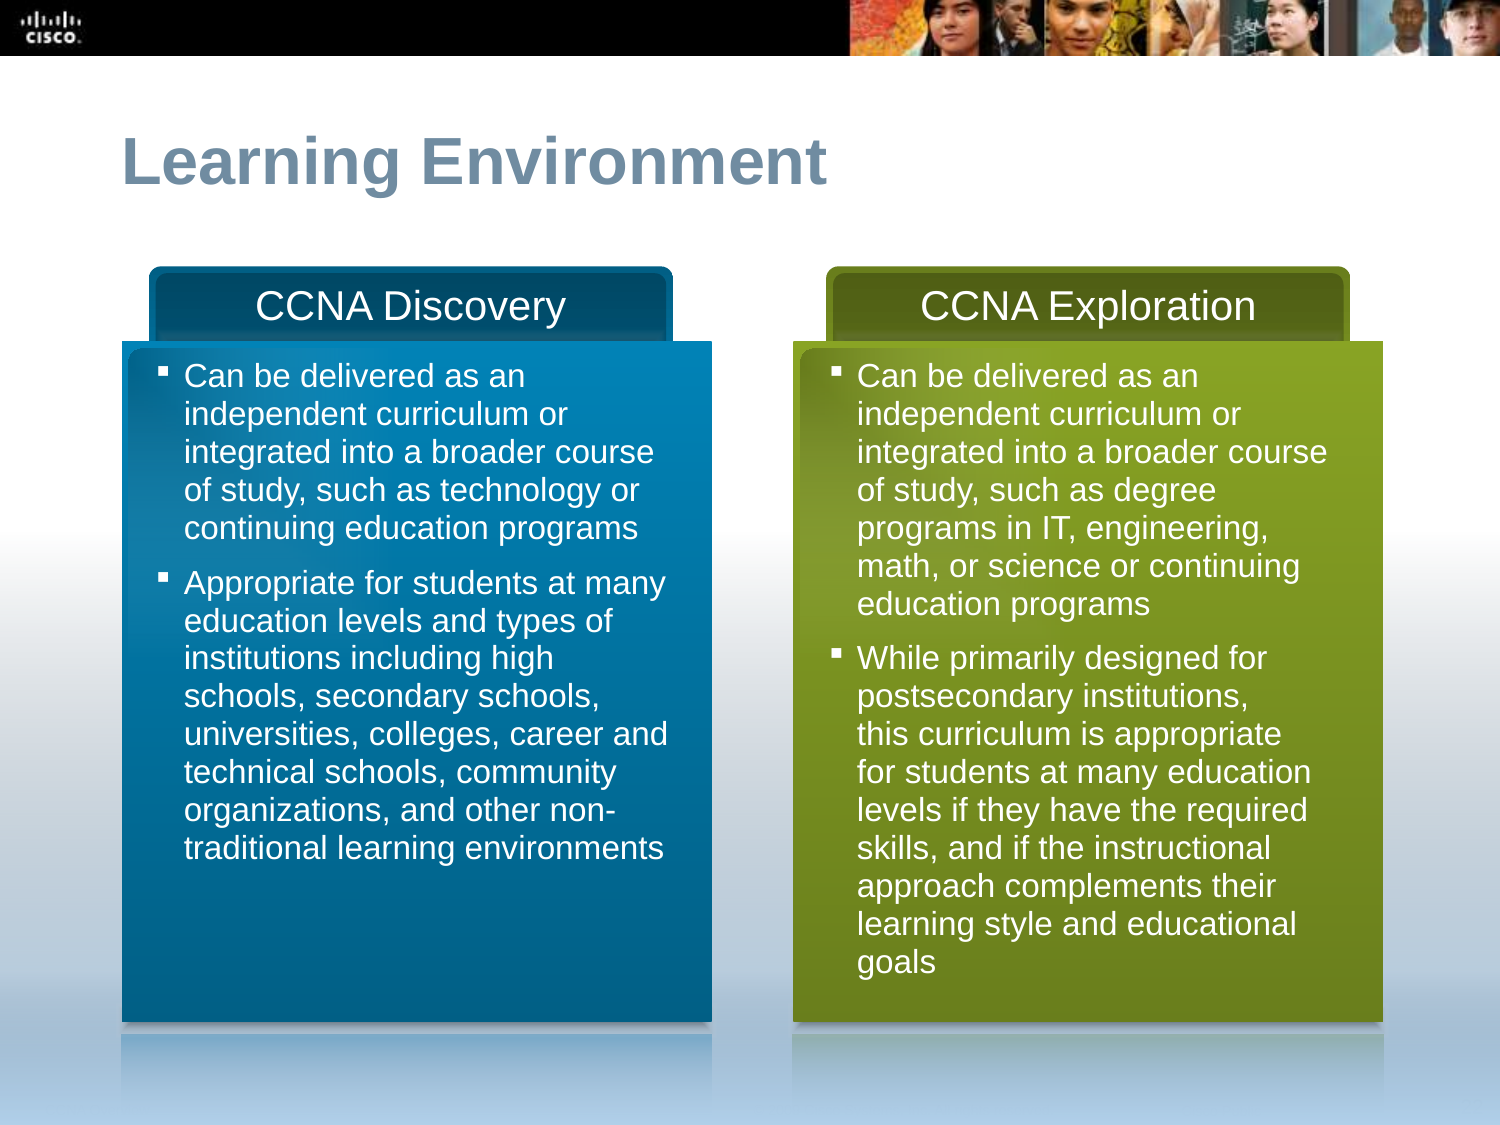

Learning Environment

CCNA Discovery
CCNA Exploration

Can be delivered as an independent curriculum or integrated into a broader course of study, such as technology or continuing education programs
Appropriate for students at many education levels and types of institutions including high schools, secondary schools, universities, colleges, career and technical schools, community organizations, and other non-traditional learning environments
Can be delivered as an independent curriculum or integrated into a broader course
of study, such as degree programs in IT, engineering, math, or science or continuing education programs
While primarily designed for postsecondary institutions,
this curriculum is appropriate
for students at many education levels if they have the required skills, and if the instructional approach complements their learning style and educational goals